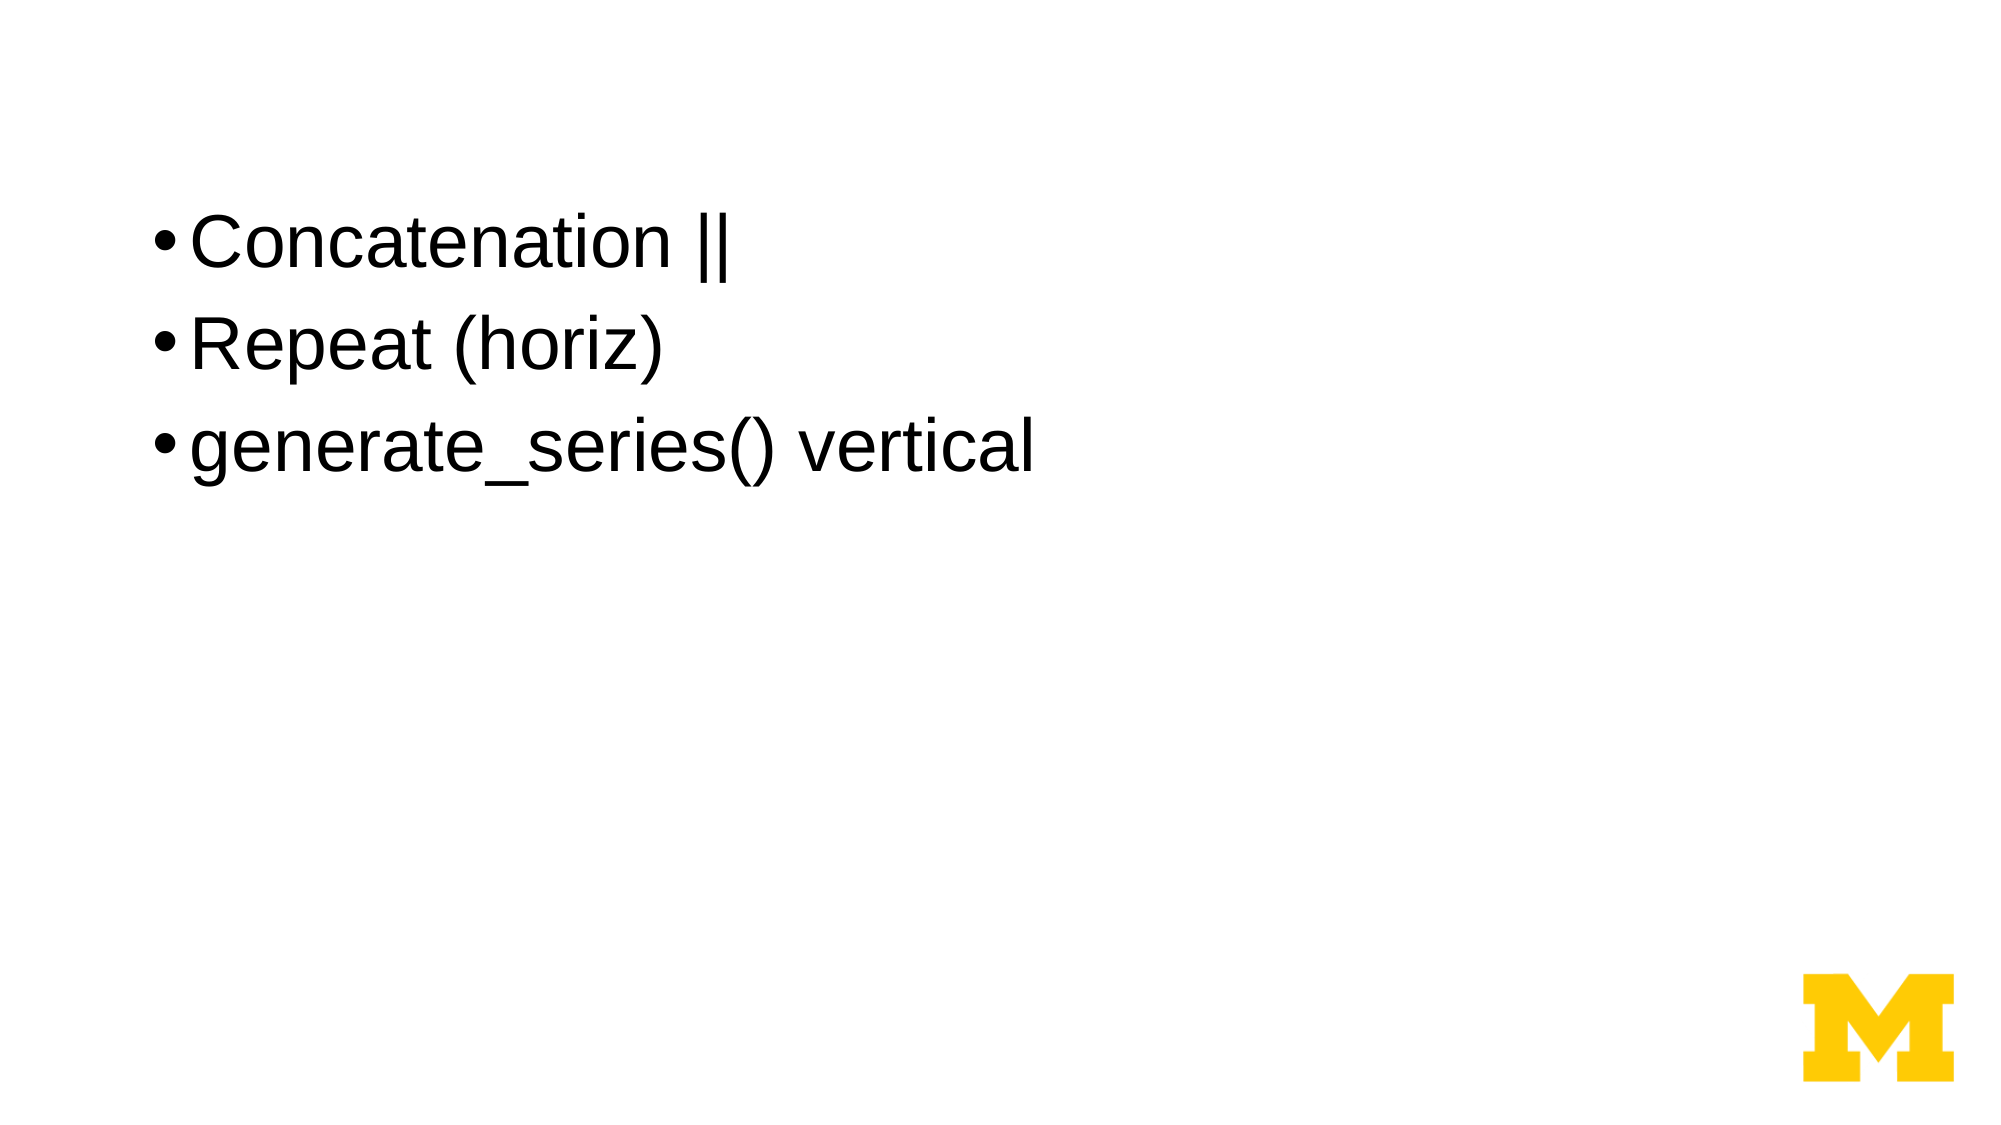

#
Concatenation ||
Repeat (horiz)
generate_series() vertical